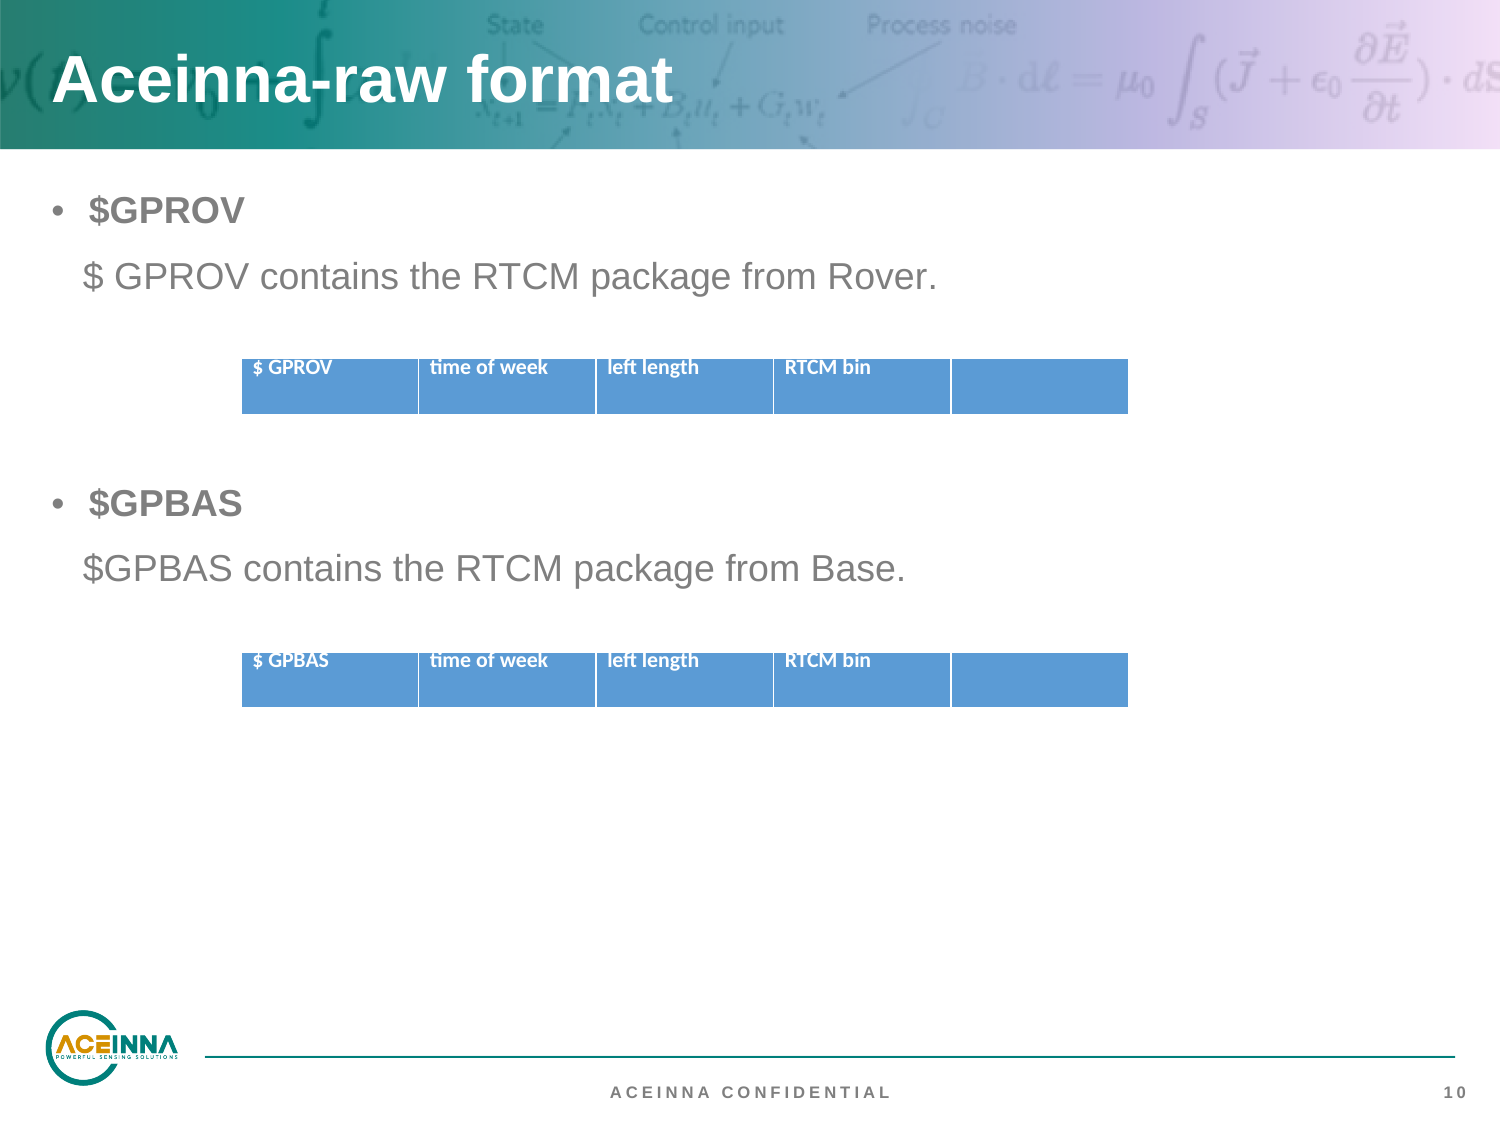

# Aceinna-raw format
$GPROV
   $ GPROV contains the RTCM package from Rover.

$GPBAS
   $GPBAS contains the RTCM package from Base.

| $ GPROV | time of week | left length | RTCM bin |  |
| --- | --- | --- | --- | --- |
| $ GPBAS | time of week | left length | RTCM bin |  |
| --- | --- | --- | --- | --- |